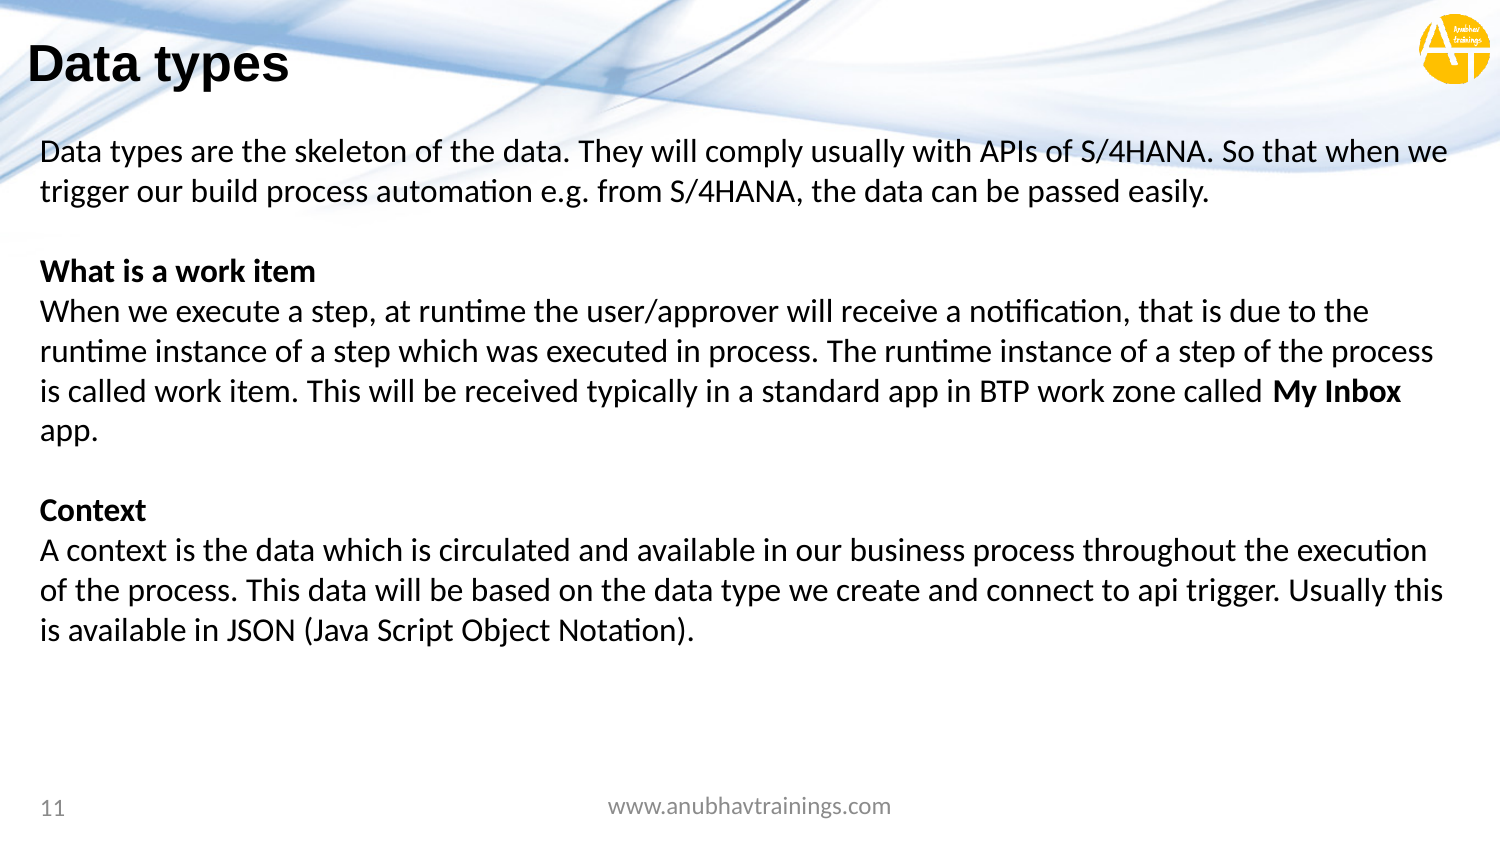

# Data types
Data types are the skeleton of the data. They will comply usually with APIs of S/4HANA. So that when we trigger our build process automation e.g. from S/4HANA, the data can be passed easily.

What is a work item
When we execute a step, at runtime the user/approver will receive a notification, that is due to the runtime instance of a step which was executed in process. The runtime instance of a step of the process is called work item. This will be received typically in a standard app in BTP work zone called My Inbox app.

Context
A context is the data which is circulated and available in our business process throughout the execution of the process. This data will be based on the data type we create and connect to api trigger. Usually this is available in JSON (Java Script Object Notation).
www.anubhavtrainings.com
11